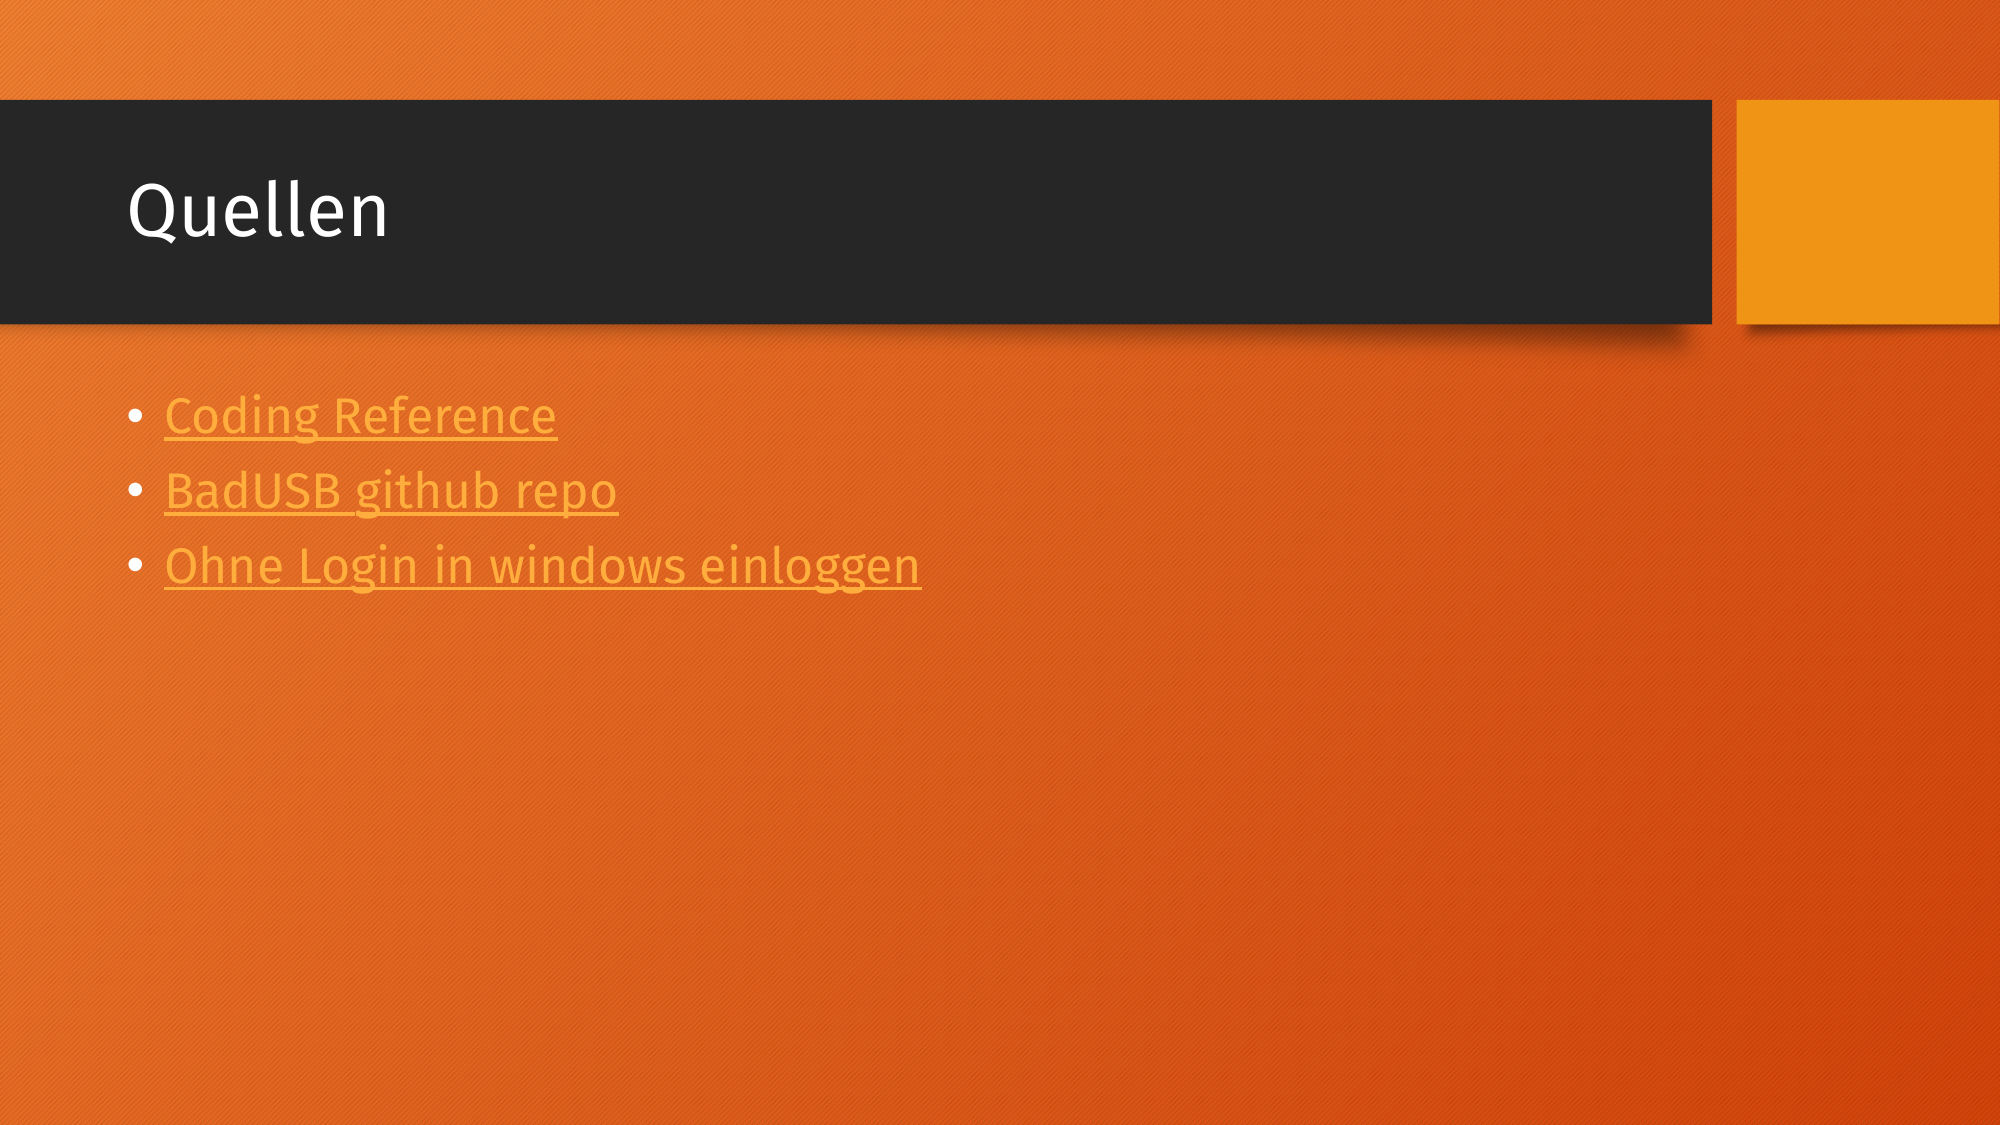

# Quellen
Coding Reference
BadUSB github repo
Ohne Login in windows einloggen